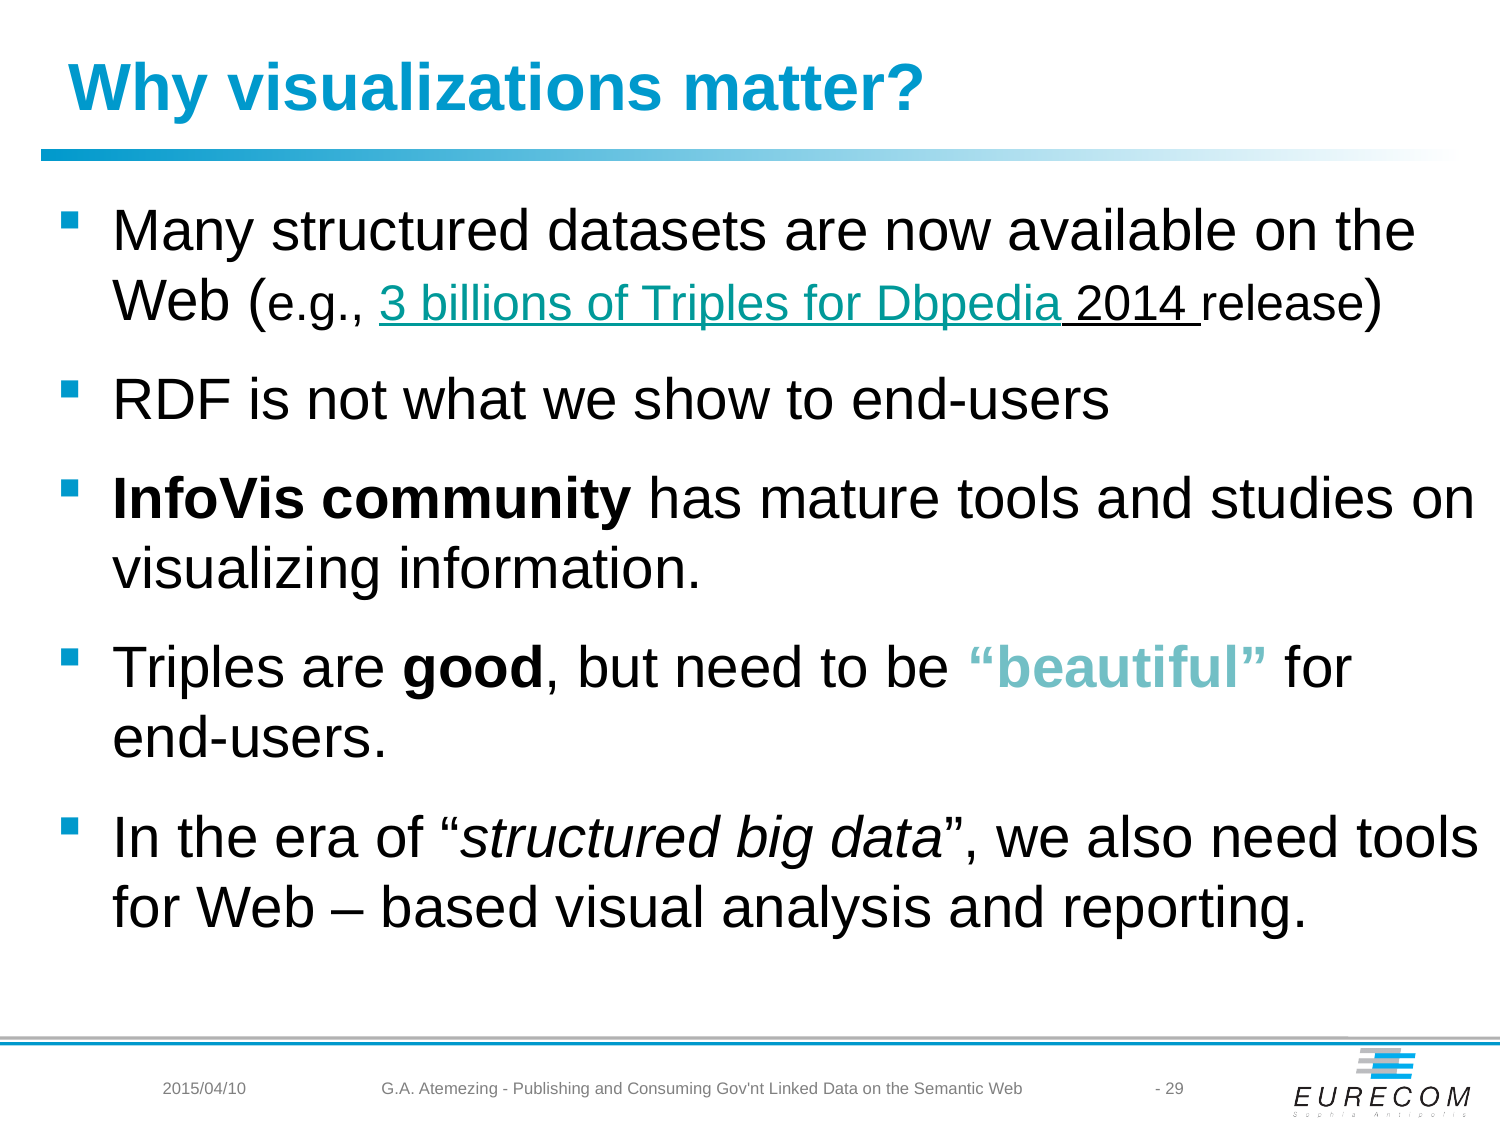

# Why visualizations matter?
Many structured datasets are now available on the Web (e.g., 3 billions of Triples for Dbpedia 2014 release)
RDF is not what we show to end-users
InfoVis community has mature tools and studies on visualizing information.
Triples are good, but need to be “beautiful” for end-users.
In the era of “structured big data”, we also need tools for Web – based visual analysis and reporting.

2015/04/10
G.A. Atemezing - Publishing and Consuming Gov'nt Linked Data on the Semantic Web
- 29